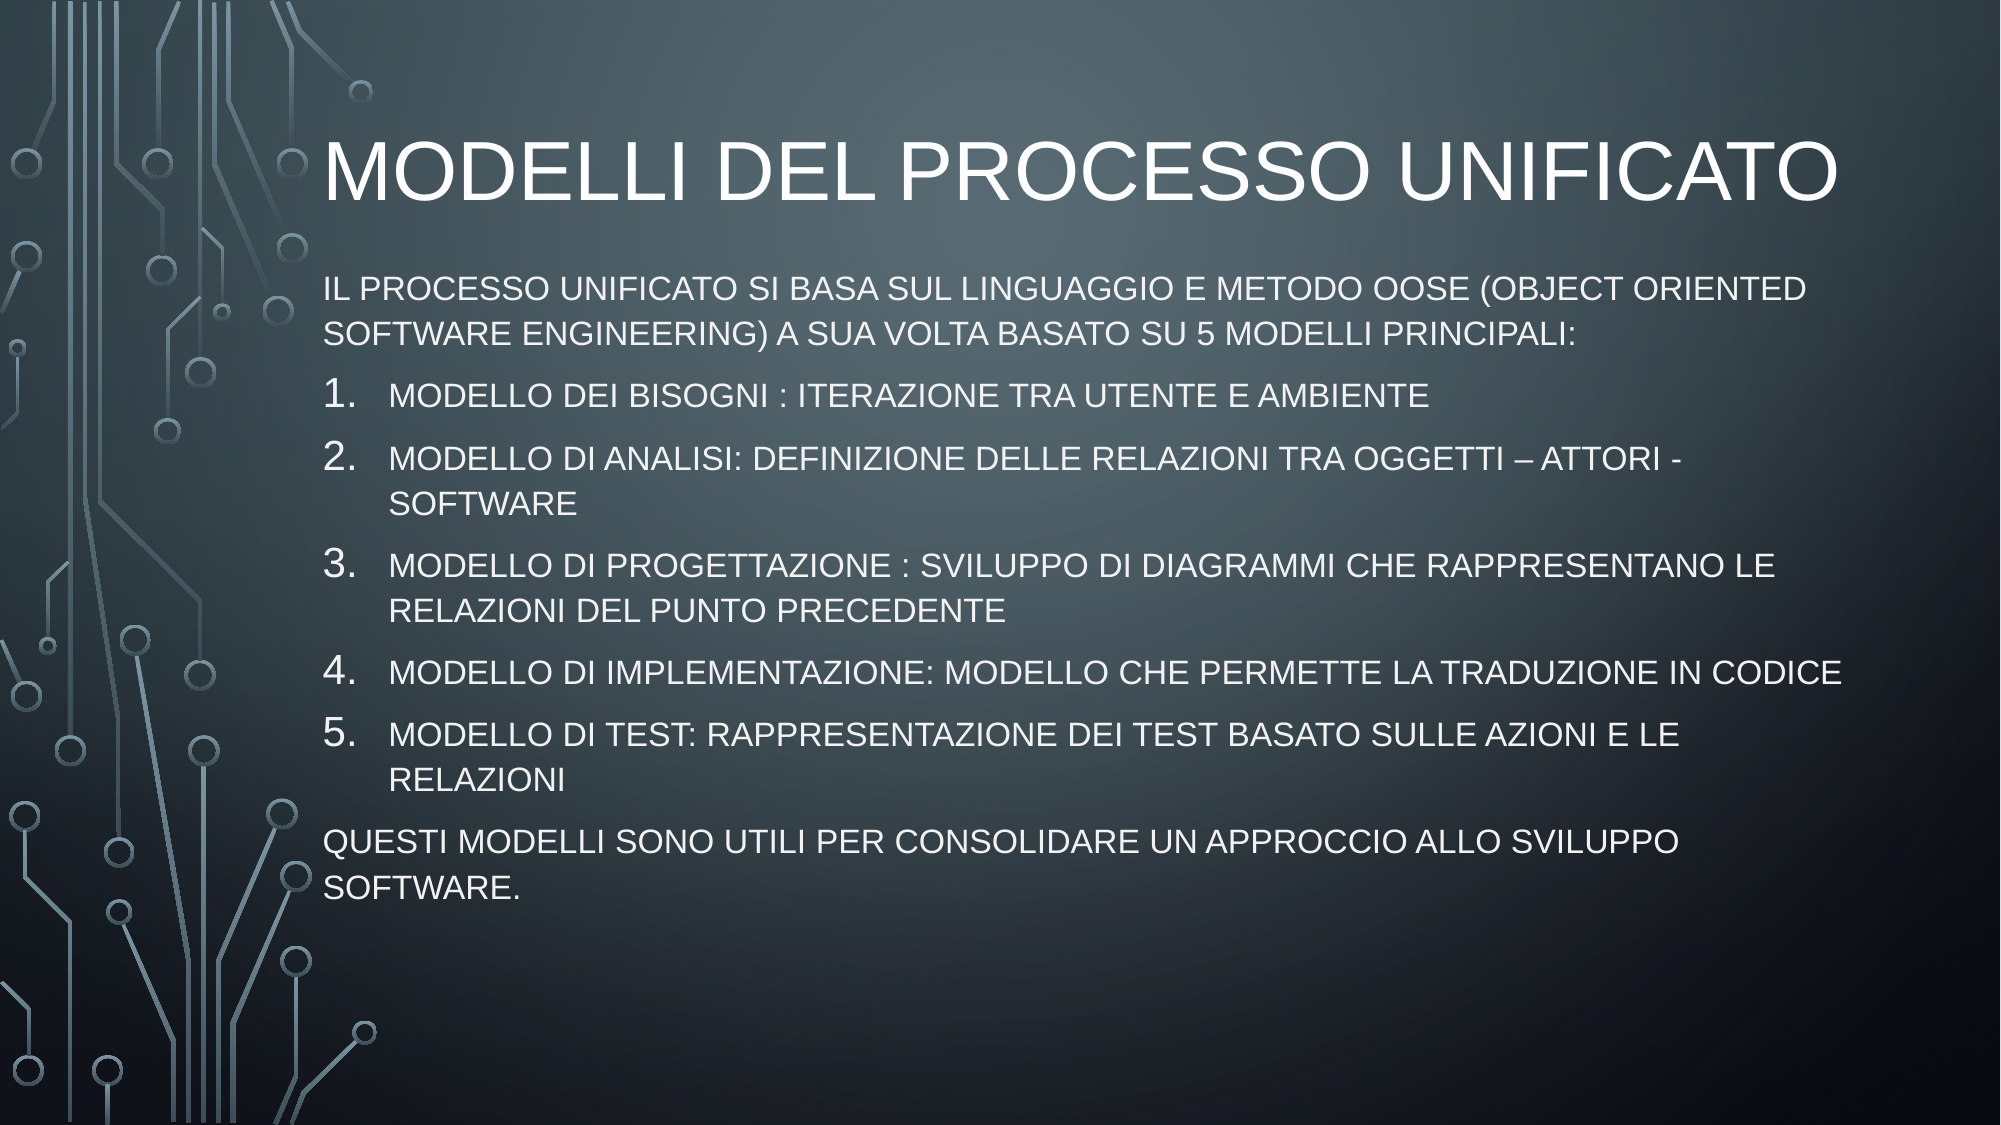

# Modelli del processo unificato
Il processo unificato si basa sul linguaggio e metodo OOSE (Object oriented software engineering) a sua volta basato su 5 modelli principali:
Modello dei bisogni : iterazione tra utente e ambiente
Modello di analisi: definizione delle relazioni tra oggetti – attori - software
Modello di progettazione : sviluppo di diagrammi che rappresentano le relazioni del punto precedente
Modello di implementazione: modello che permette la traduzione in codice
Modello di test: Rappresentazione dei test basato sulle azioni e le relazioni
Questi modelli sono utili per consolidare un approccio allo sviluppo software.